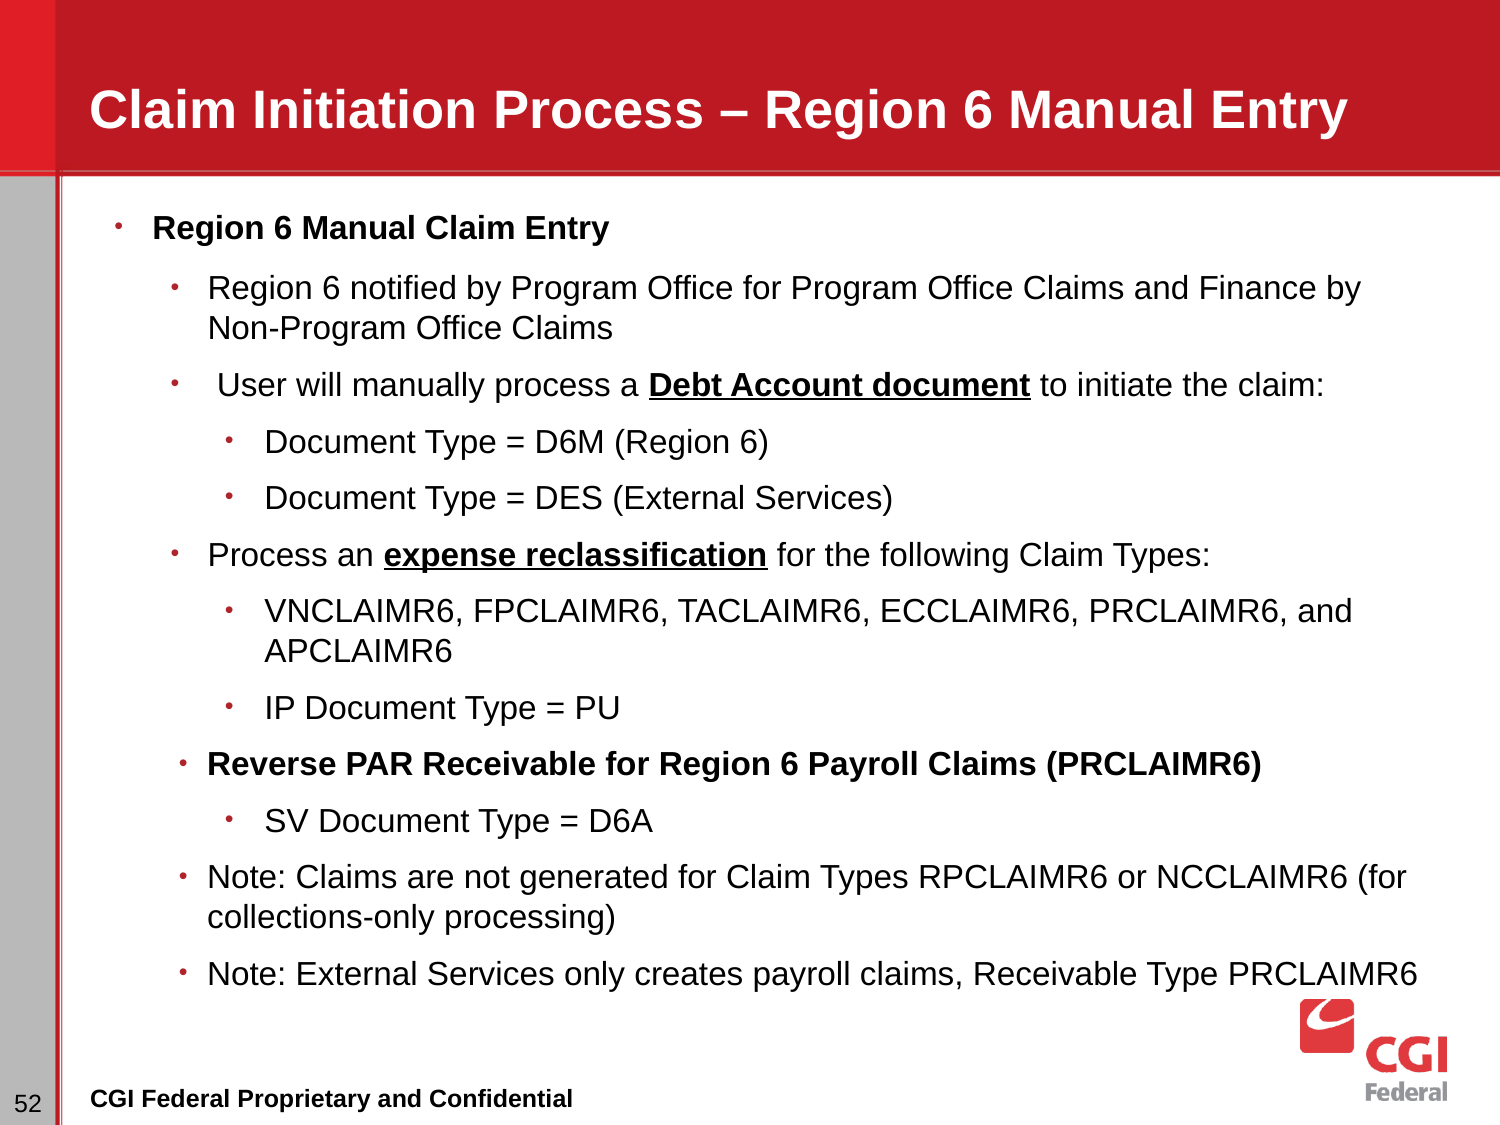

# Claim Initiation Process – Region 6 Manual Entry
Region 6 Manual Claim Entry
Region 6 notified by Program Office for Program Office Claims and Finance by Non-Program Office Claims
 User will manually process a Debt Account document to initiate the claim:
Document Type = D6M (Region 6)
Document Type = DES (External Services)
Process an expense reclassification for the following Claim Types:
VNCLAIMR6, FPCLAIMR6, TACLAIMR6, ECCLAIMR6, PRCLAIMR6, and APCLAIMR6
IP Document Type = PU
Reverse PAR Receivable for Region 6 Payroll Claims (PRCLAIMR6)
SV Document Type = D6A
Note: Claims are not generated for Claim Types RPCLAIMR6 or NCCLAIMR6 (for collections-only processing)
Note: External Services only creates payroll claims, Receivable Type PRCLAIMR6
52
CGI Federal Proprietary and Confidential